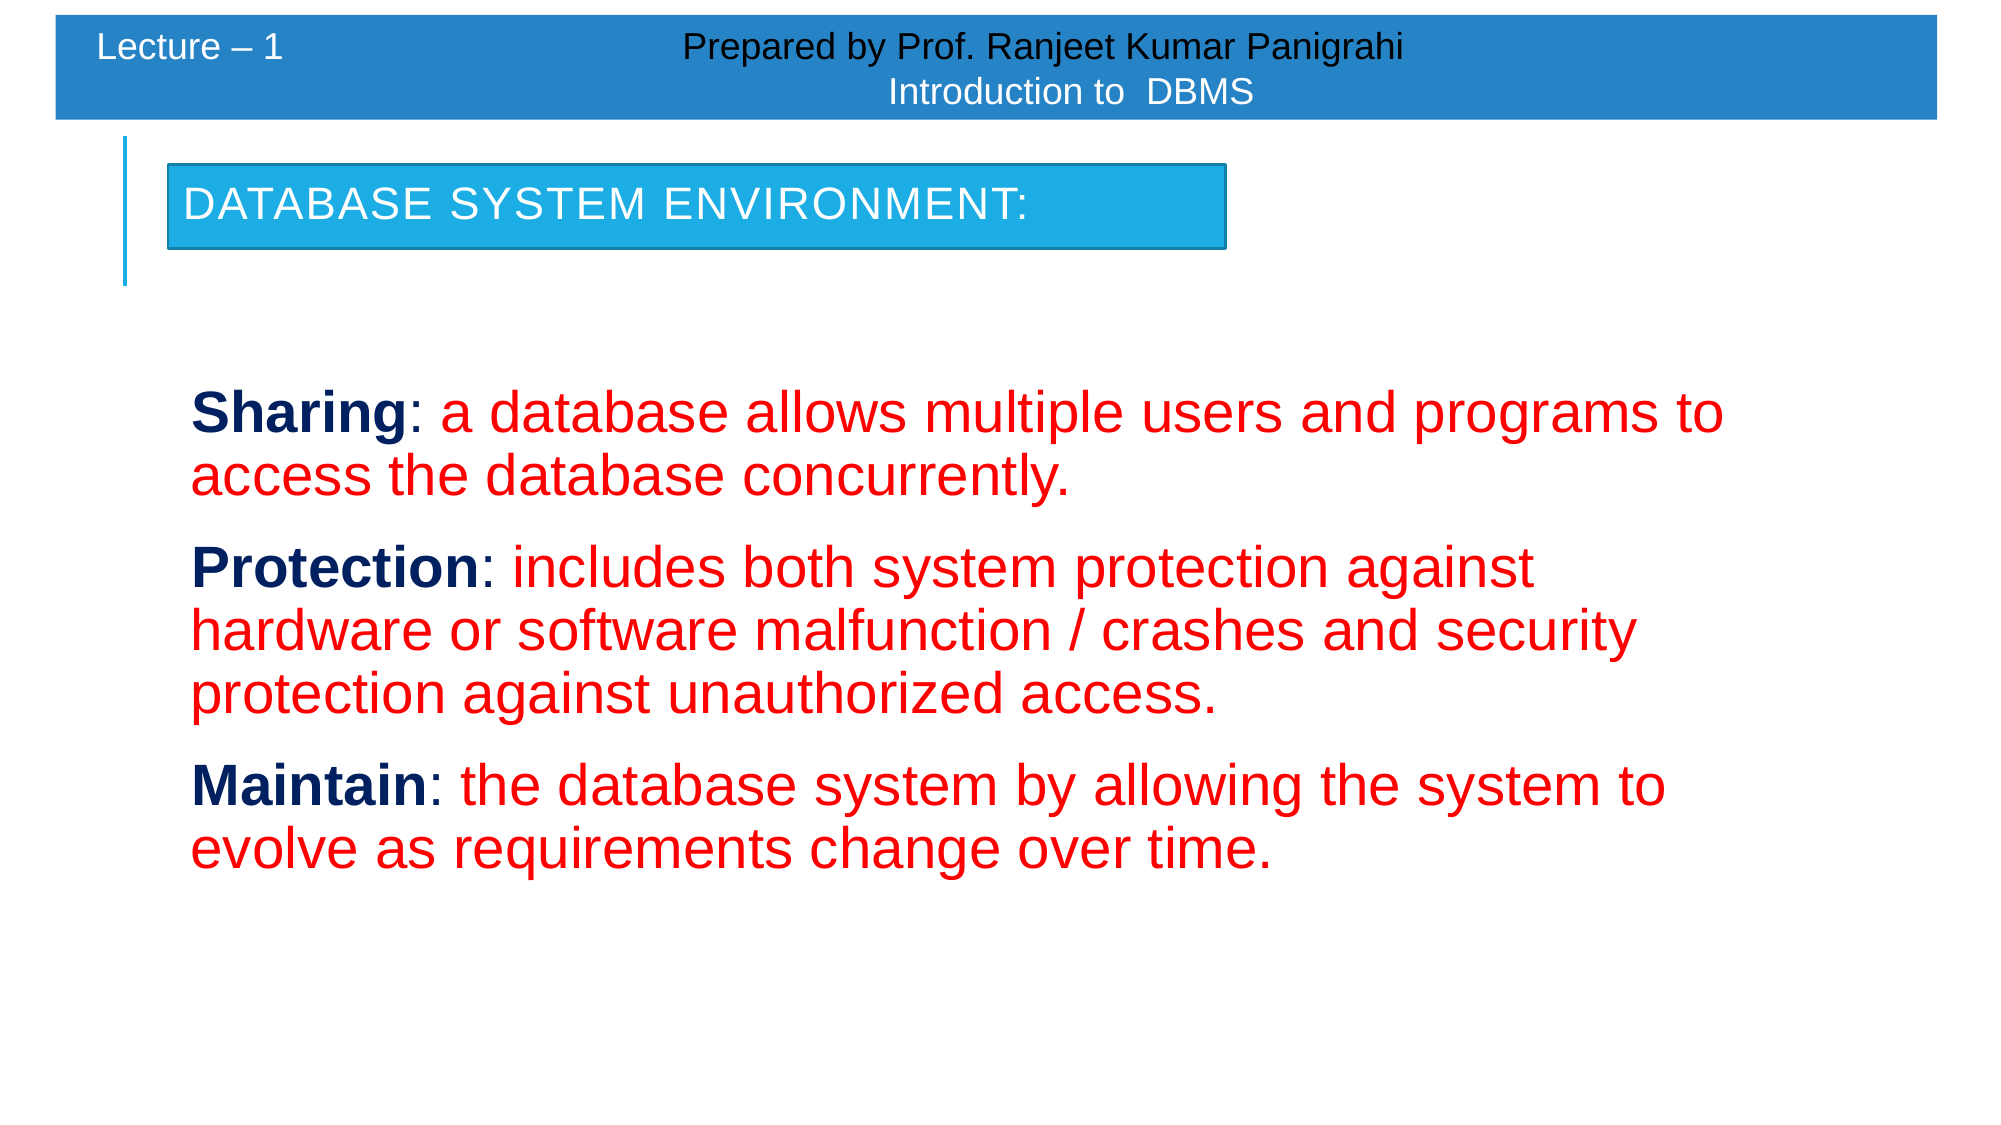

Lecture – 1   		             Prepared by Prof. Ranjeet Kumar Panigrahi					Introduction to  DBMS
Database System Environment:
Sharing: a database allows multiple users and programs to access the database concurrently.
Protection: includes both system protection against hardware or software malfunction / crashes and security protection against unauthorized access.
Maintain: the database system by allowing the system to evolve as requirements change over time.